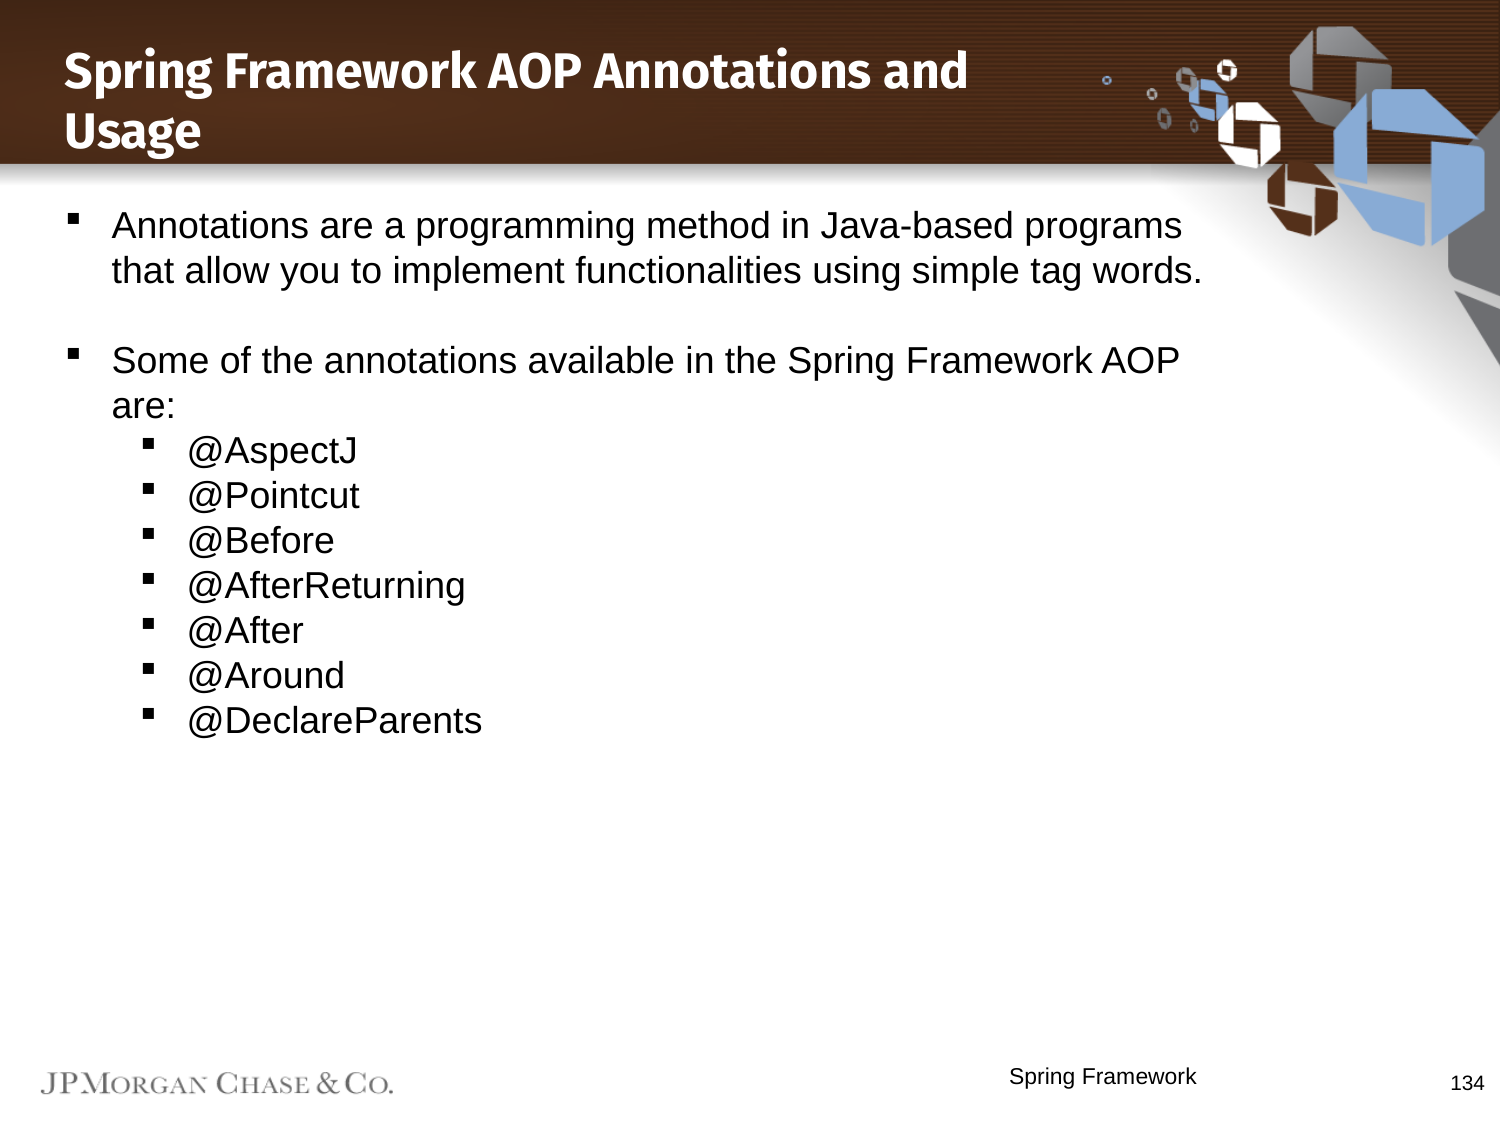

Spring Framework AOP Annotations and Usage
Annotations are a programming method in Java-based programs that allow you to implement functionalities using simple tag words.

Some of the annotations available in the Spring Framework AOP are:
@AspectJ
@Pointcut
@Before
@AfterReturning
@After
@Around
@DeclareParents

Spring Framework
134